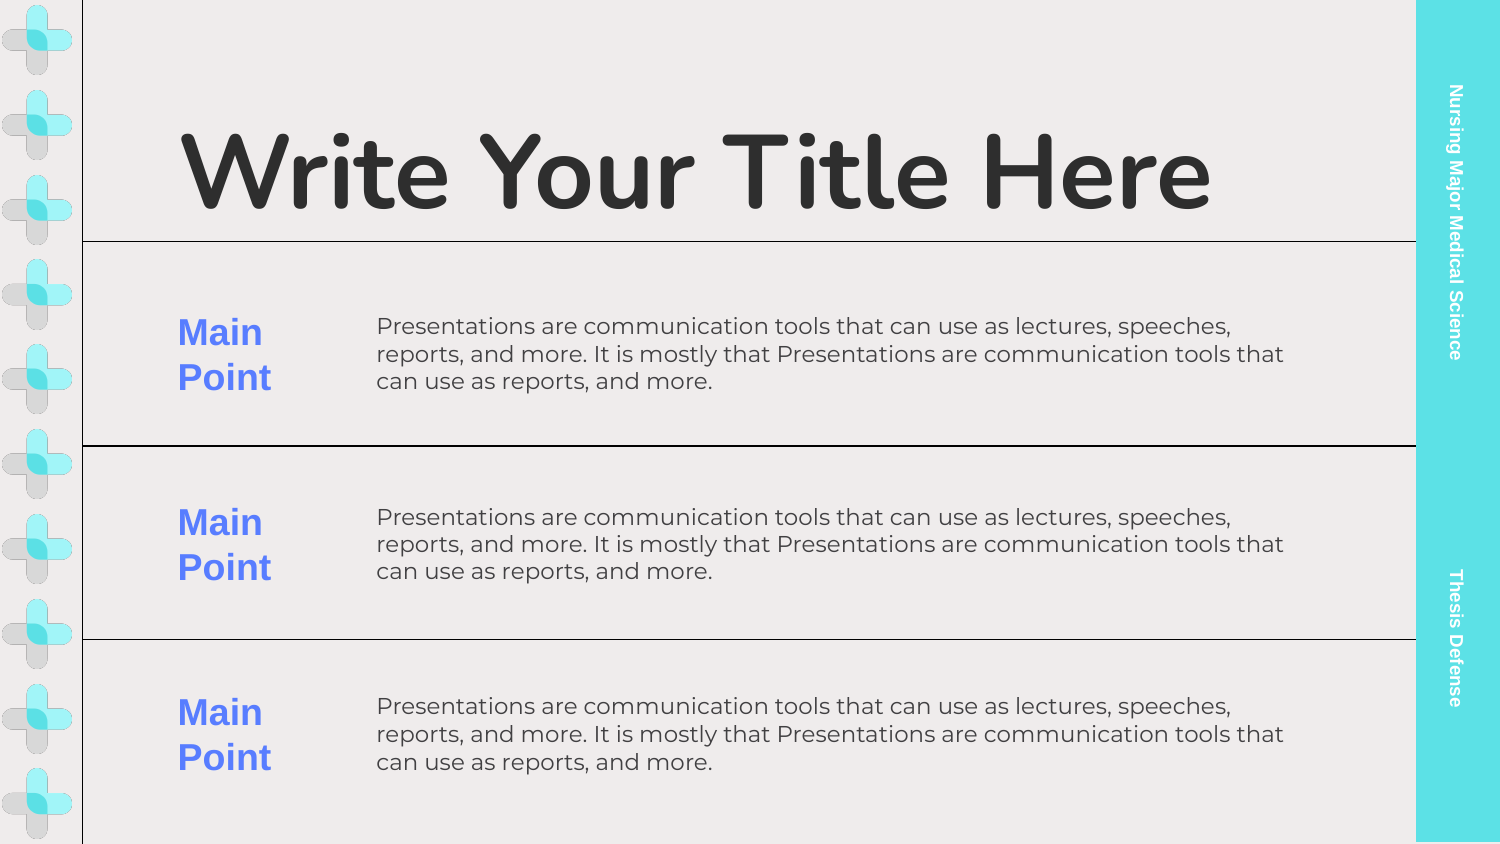

Write Your Title Here
Nursing Major Medical Science
Main Point
Presentations are communication tools that can use as lectures, speeches, reports, and more. It is mostly that Presentations are communication tools that can use as reports, and more.
Main Point
Presentations are communication tools that can use as lectures, speeches, reports, and more. It is mostly that Presentations are communication tools that can use as reports, and more.
Thesis Defense
Main Point
Presentations are communication tools that can use as lectures, speeches, reports, and more. It is mostly that Presentations are communication tools that can use as reports, and more.